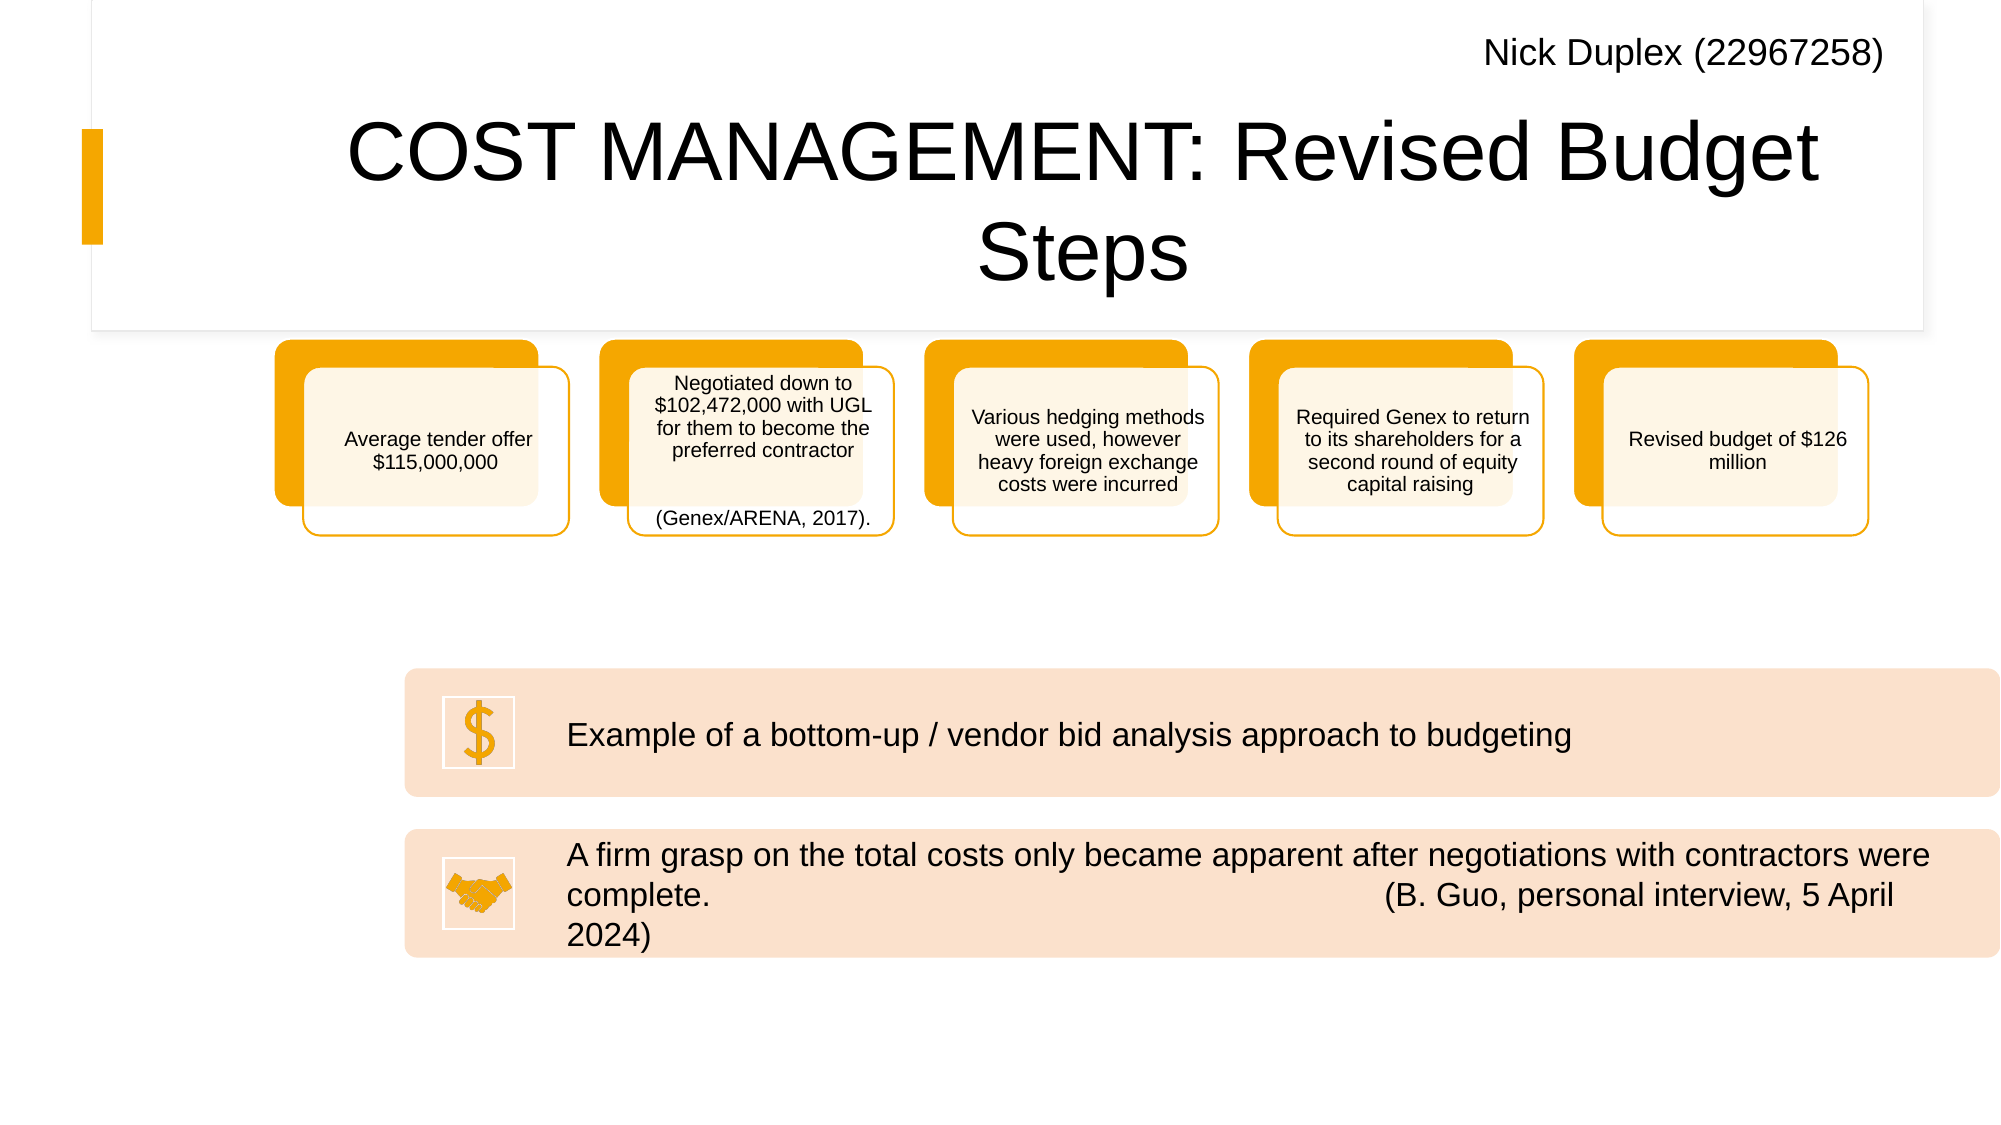

Nick Duplex (22967258)
COST MANAGEMENT: Revised Budget Steps
Average tender offer $115,000,000
Negotiated down to $102,472,000 with UGL for them to become the preferred contractor                      (Genex/ARENA, 2017).
Various hedging methods were used, however heavy foreign exchange costs were incurred
Required Genex to return to its shareholders for a second round of equity capital raising
Revised budget of $126 million
Example of a bottom-up / vendor bid analysis approach to budgeting
A firm grasp on the total costs only became apparent after negotiations with contractors were complete.                                                                         (B. Guo, personal interview, 5 April 2024)